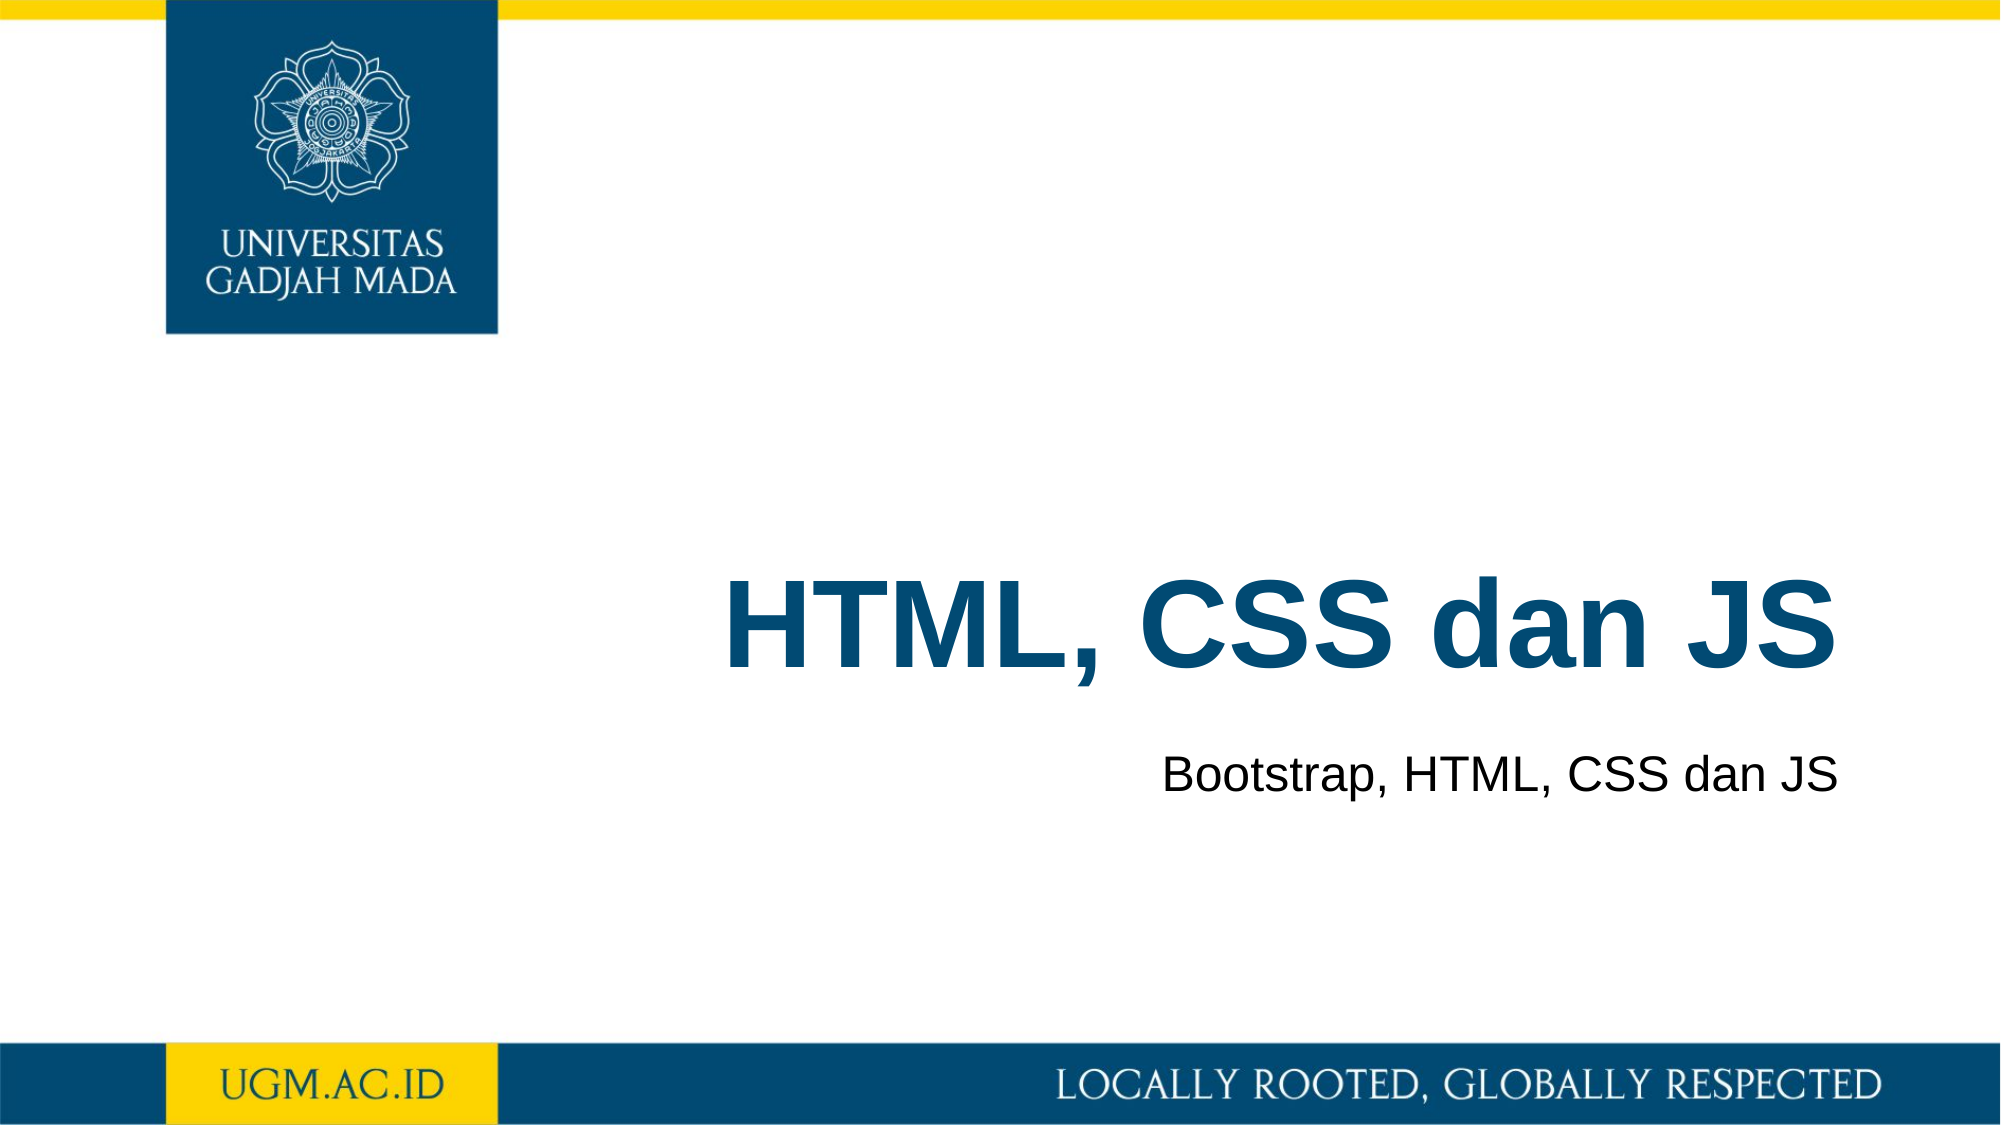

# HTML, CSS dan JS
Bootstrap, HTML, CSS dan JS